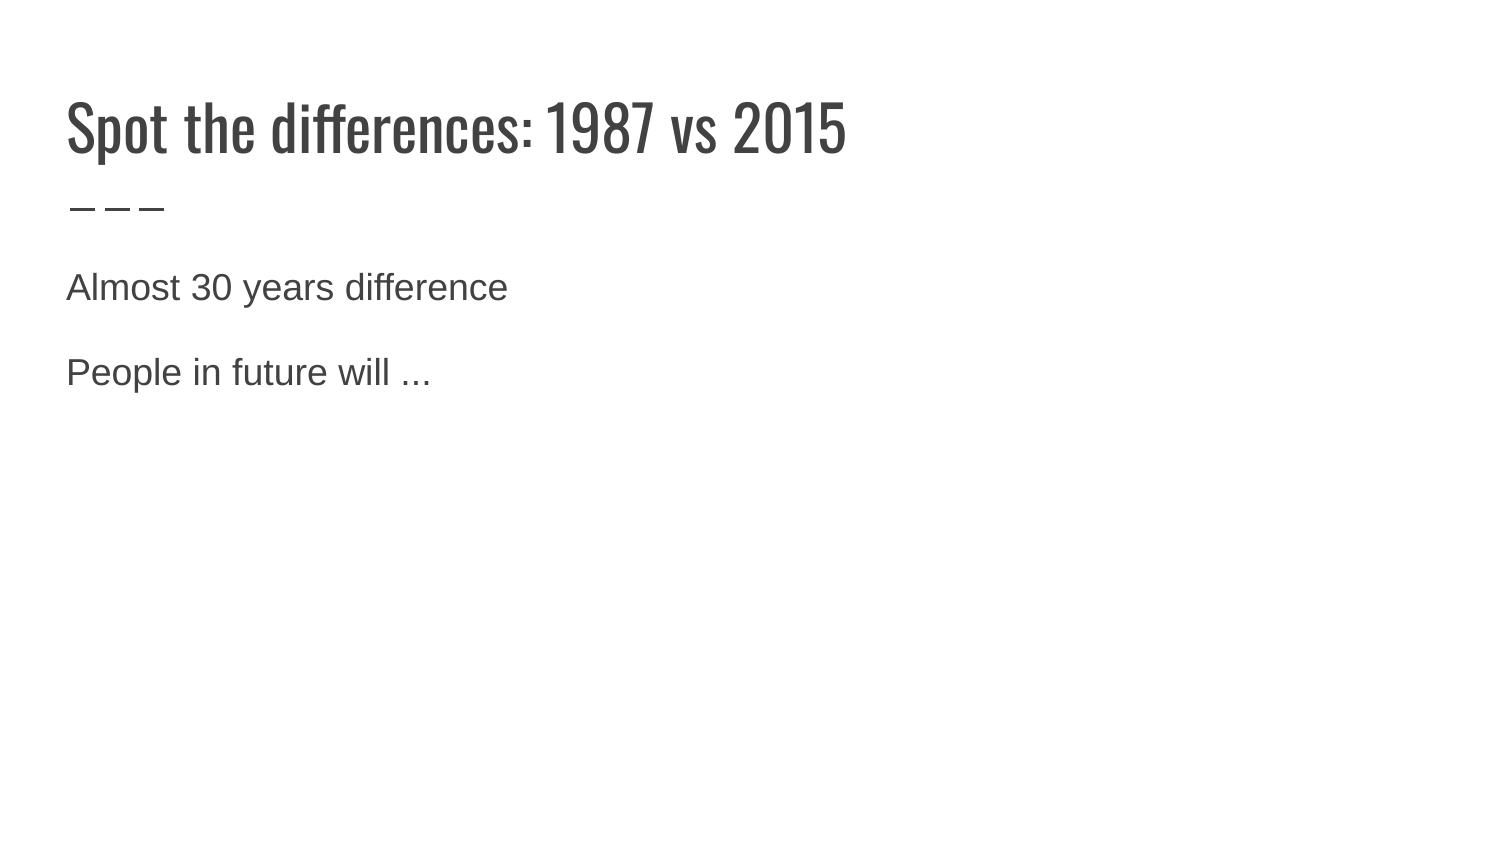

# Spot the differences: 1987 vs 2015
Almost 30 years difference
People in future will ...